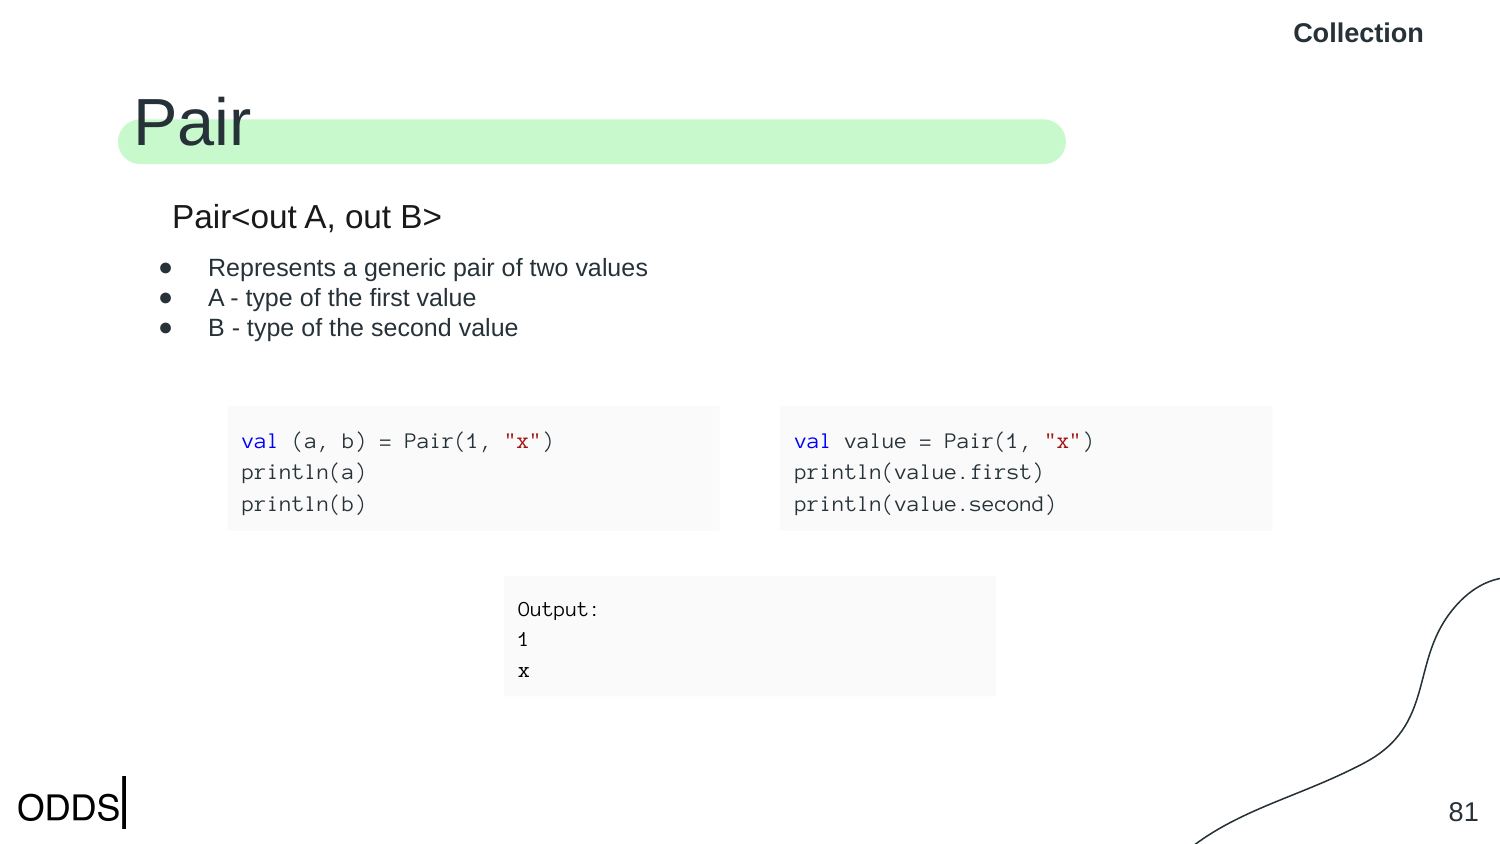

Collection
# Pair
Pair<out A, out B>
Represents a generic pair of two values
A - type of the first value
B - type of the second value
val (a, b) = Pair(1, "x")
println(a)
println(b)
val value = Pair(1, "x")
println(value.first)
println(value.second)
Output:
1
x
81